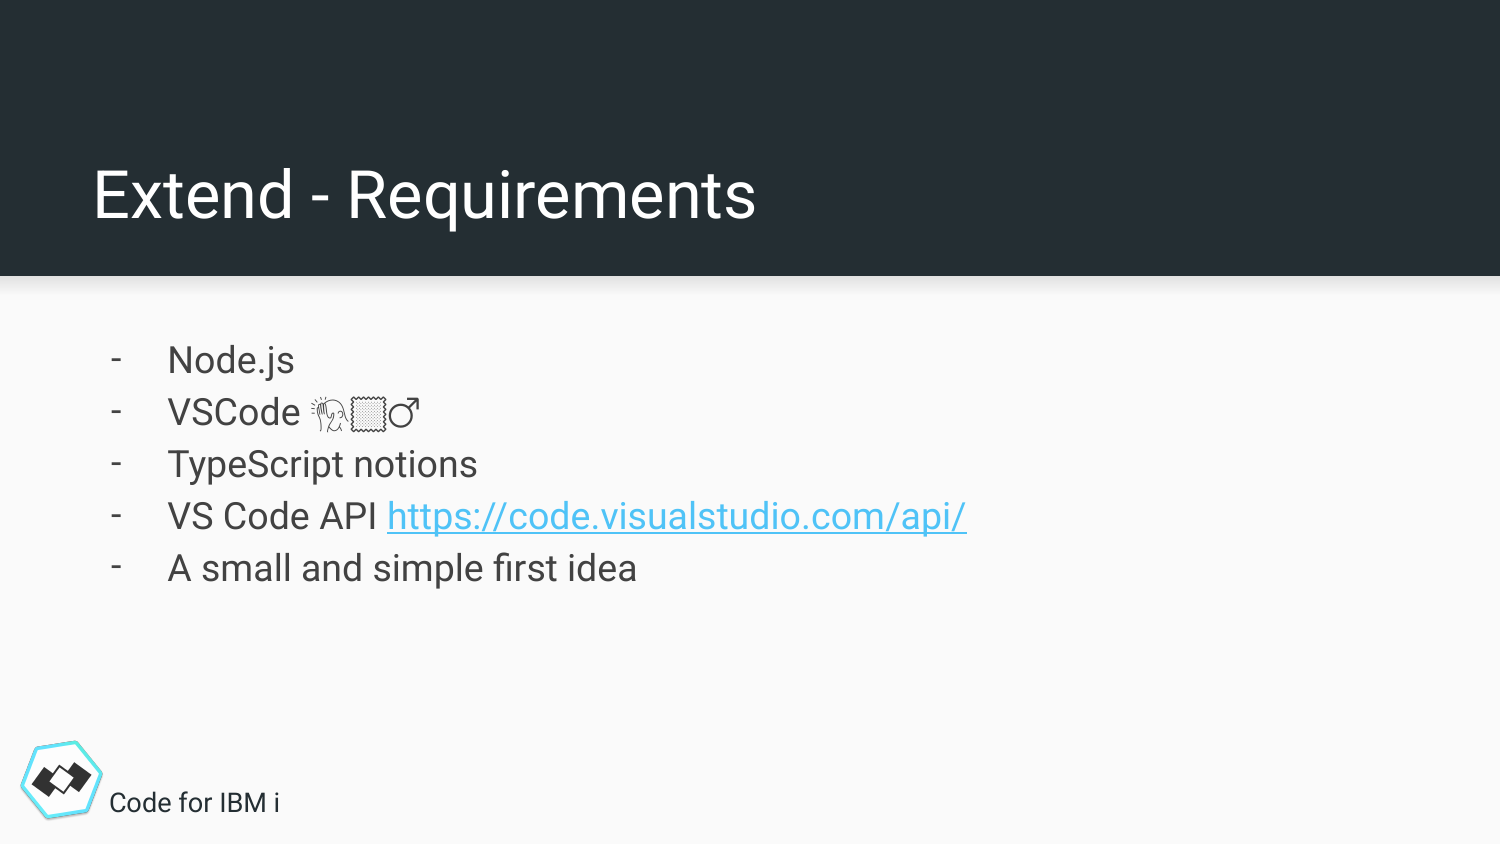

# Extend - Requirements
Node.js
VSCode 🤦🏻‍♂️
TypeScript notions
VS Code API https://code.visualstudio.com/api/
A small and simple first idea